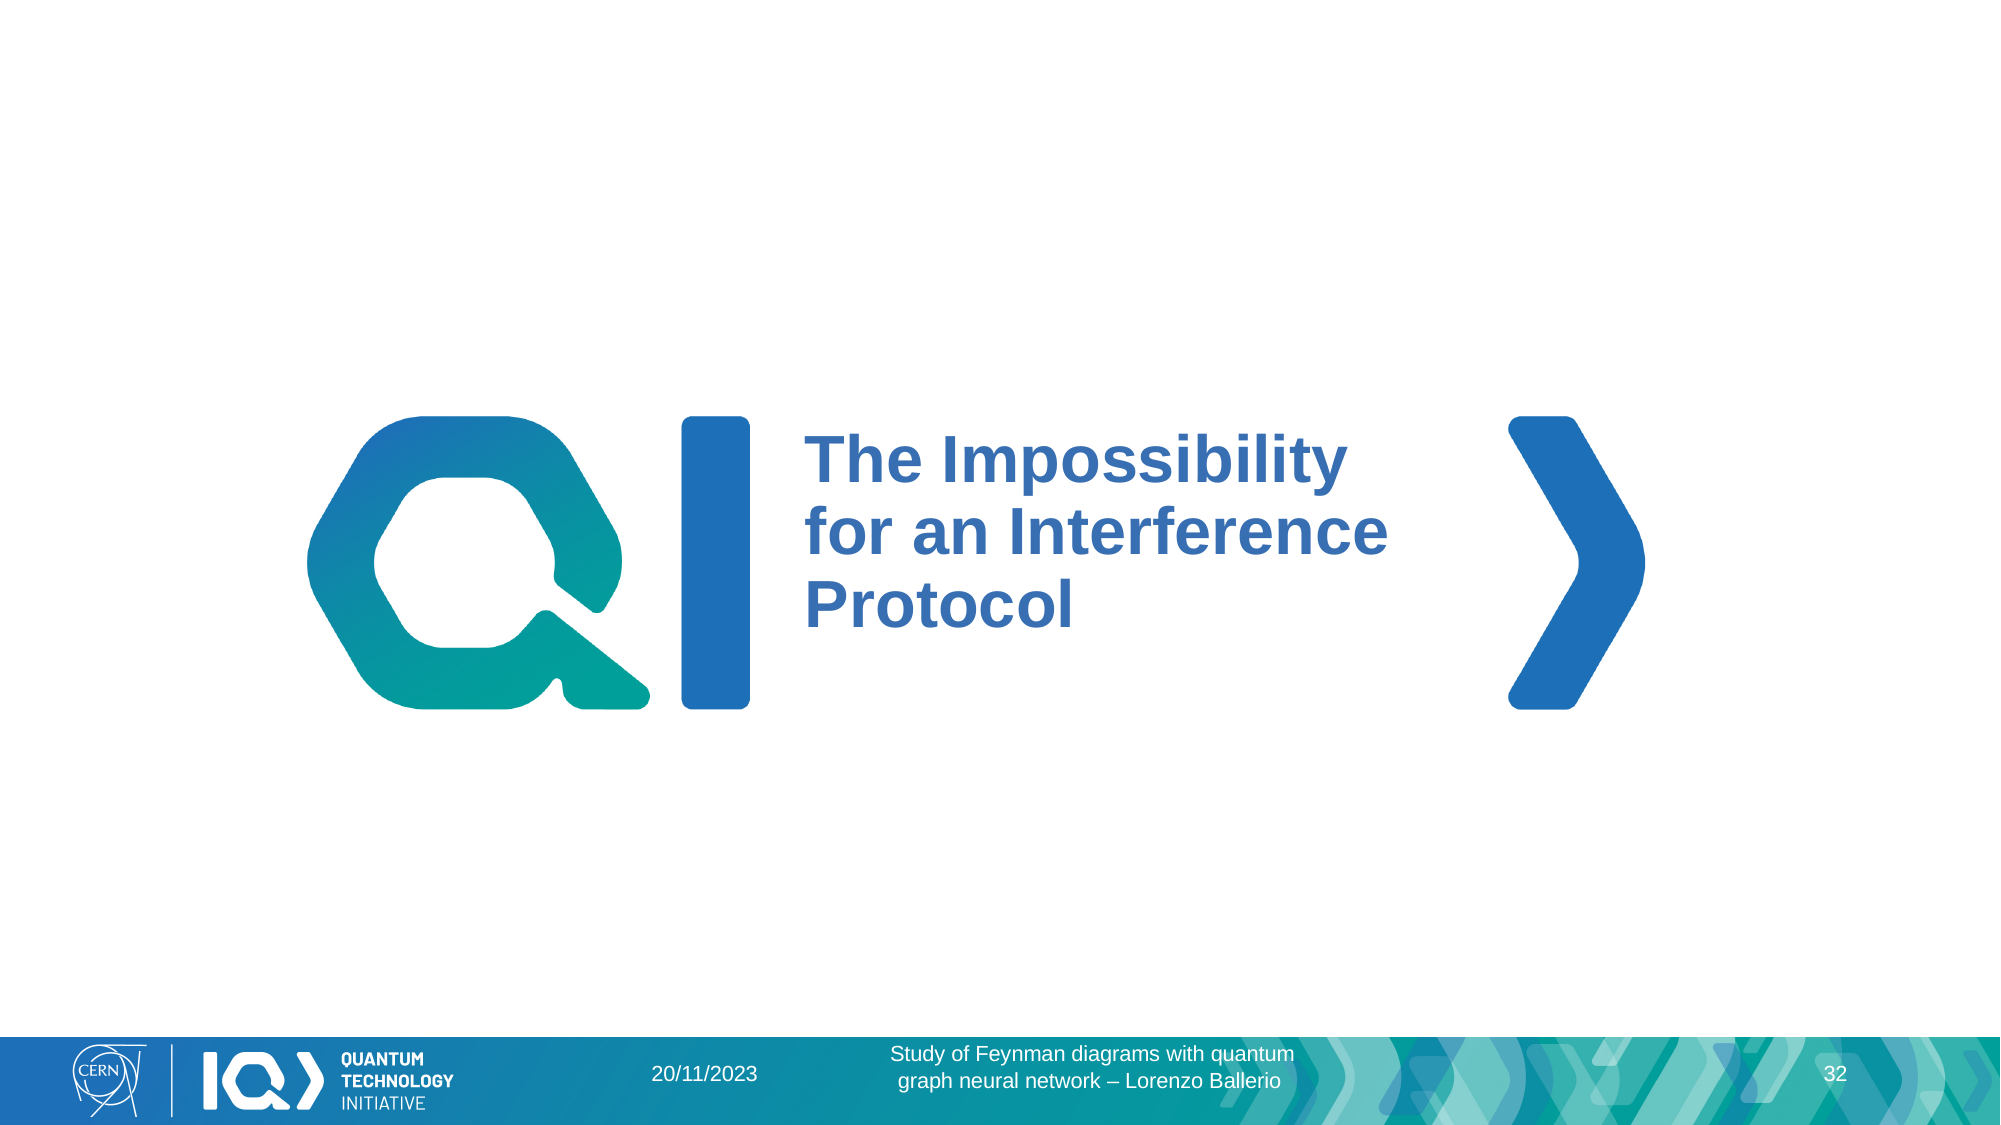

The Impossibility for an Interference Protocol

20/11/2023
32
Study of Feynman diagrams with quantum graph neural network – Lorenzo Ballerio